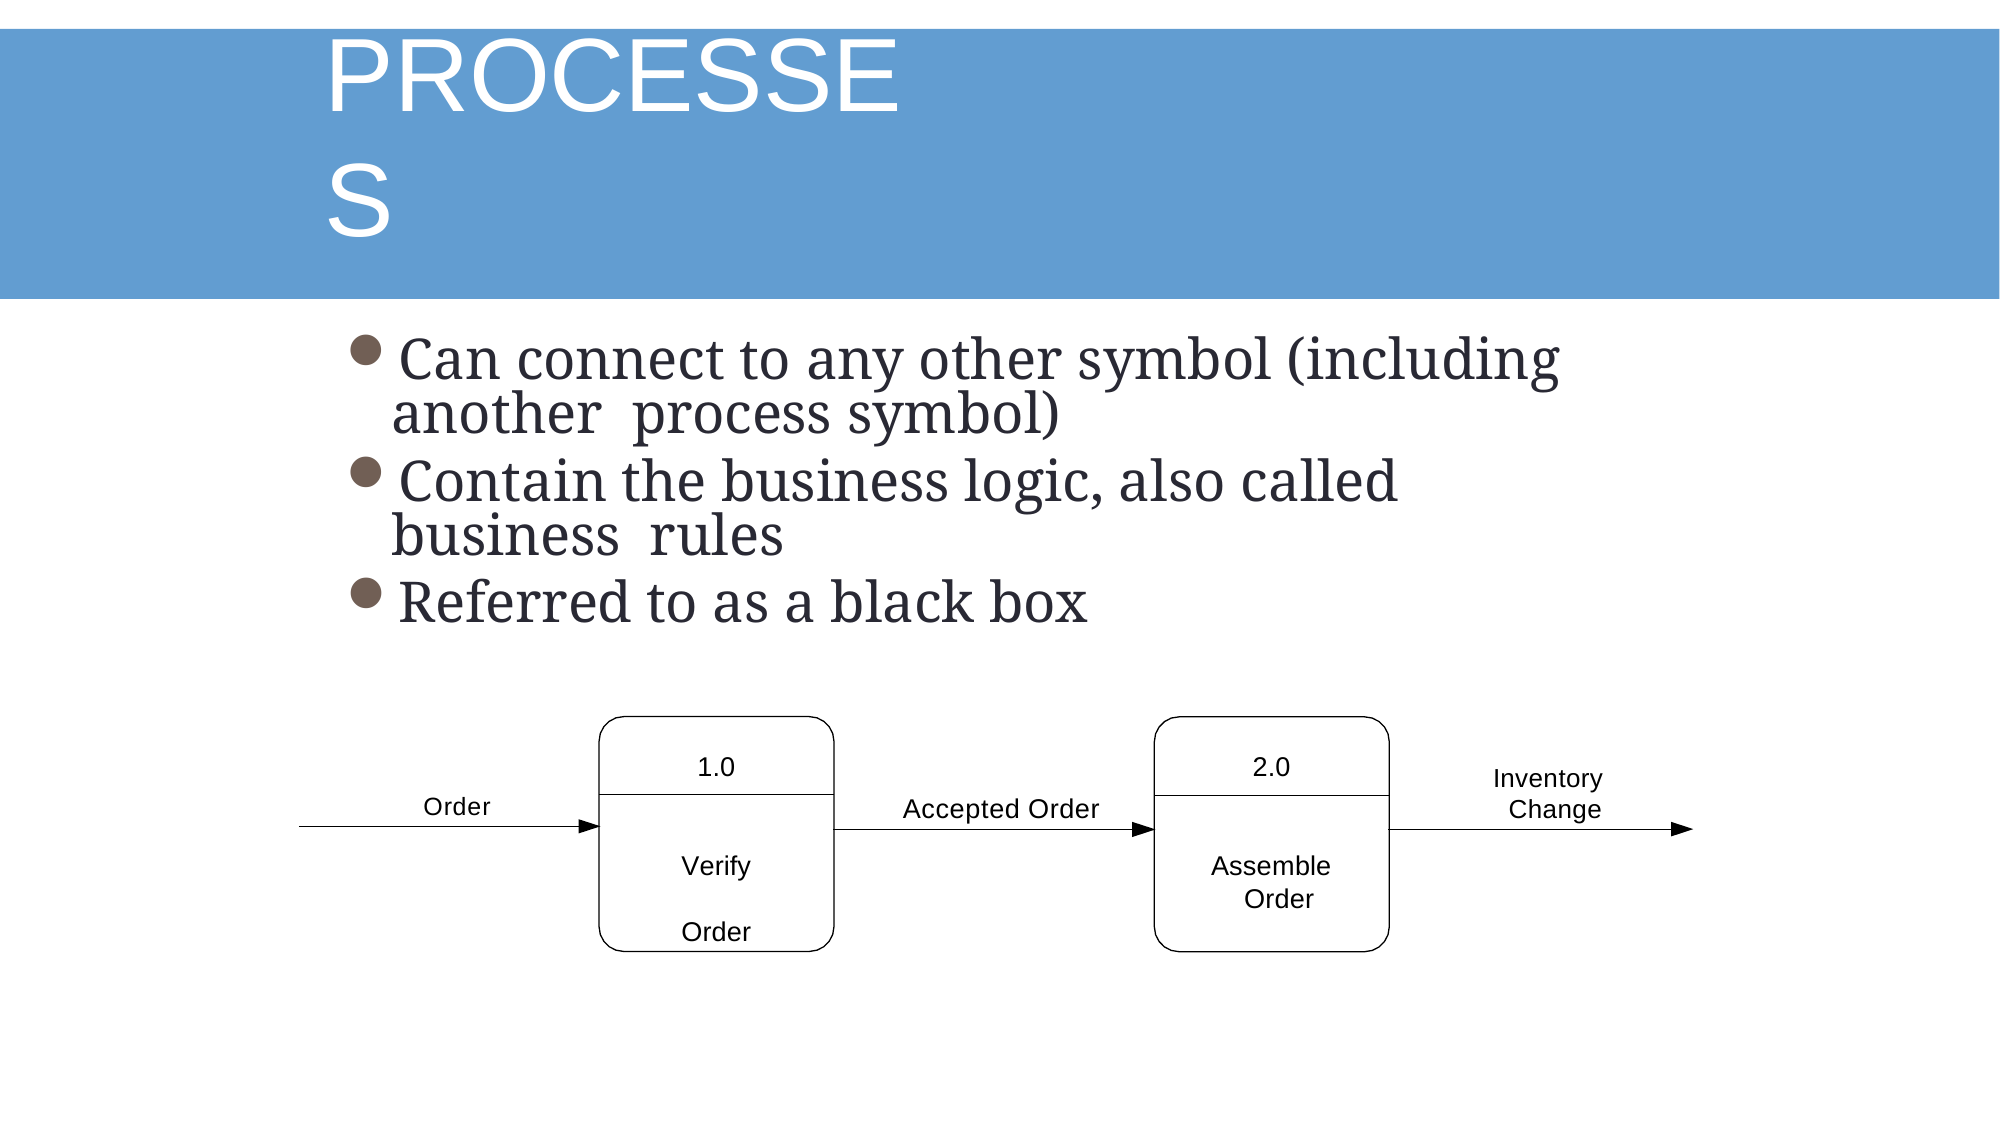

# Processes
Can connect to any other symbol (including another  process symbol)
Contain the business logic, also called business  rules
Referred to as a black box

1.0
2.0
Inventory  Change
Order
Accepted Order

Verify  Order
Assemble  Order